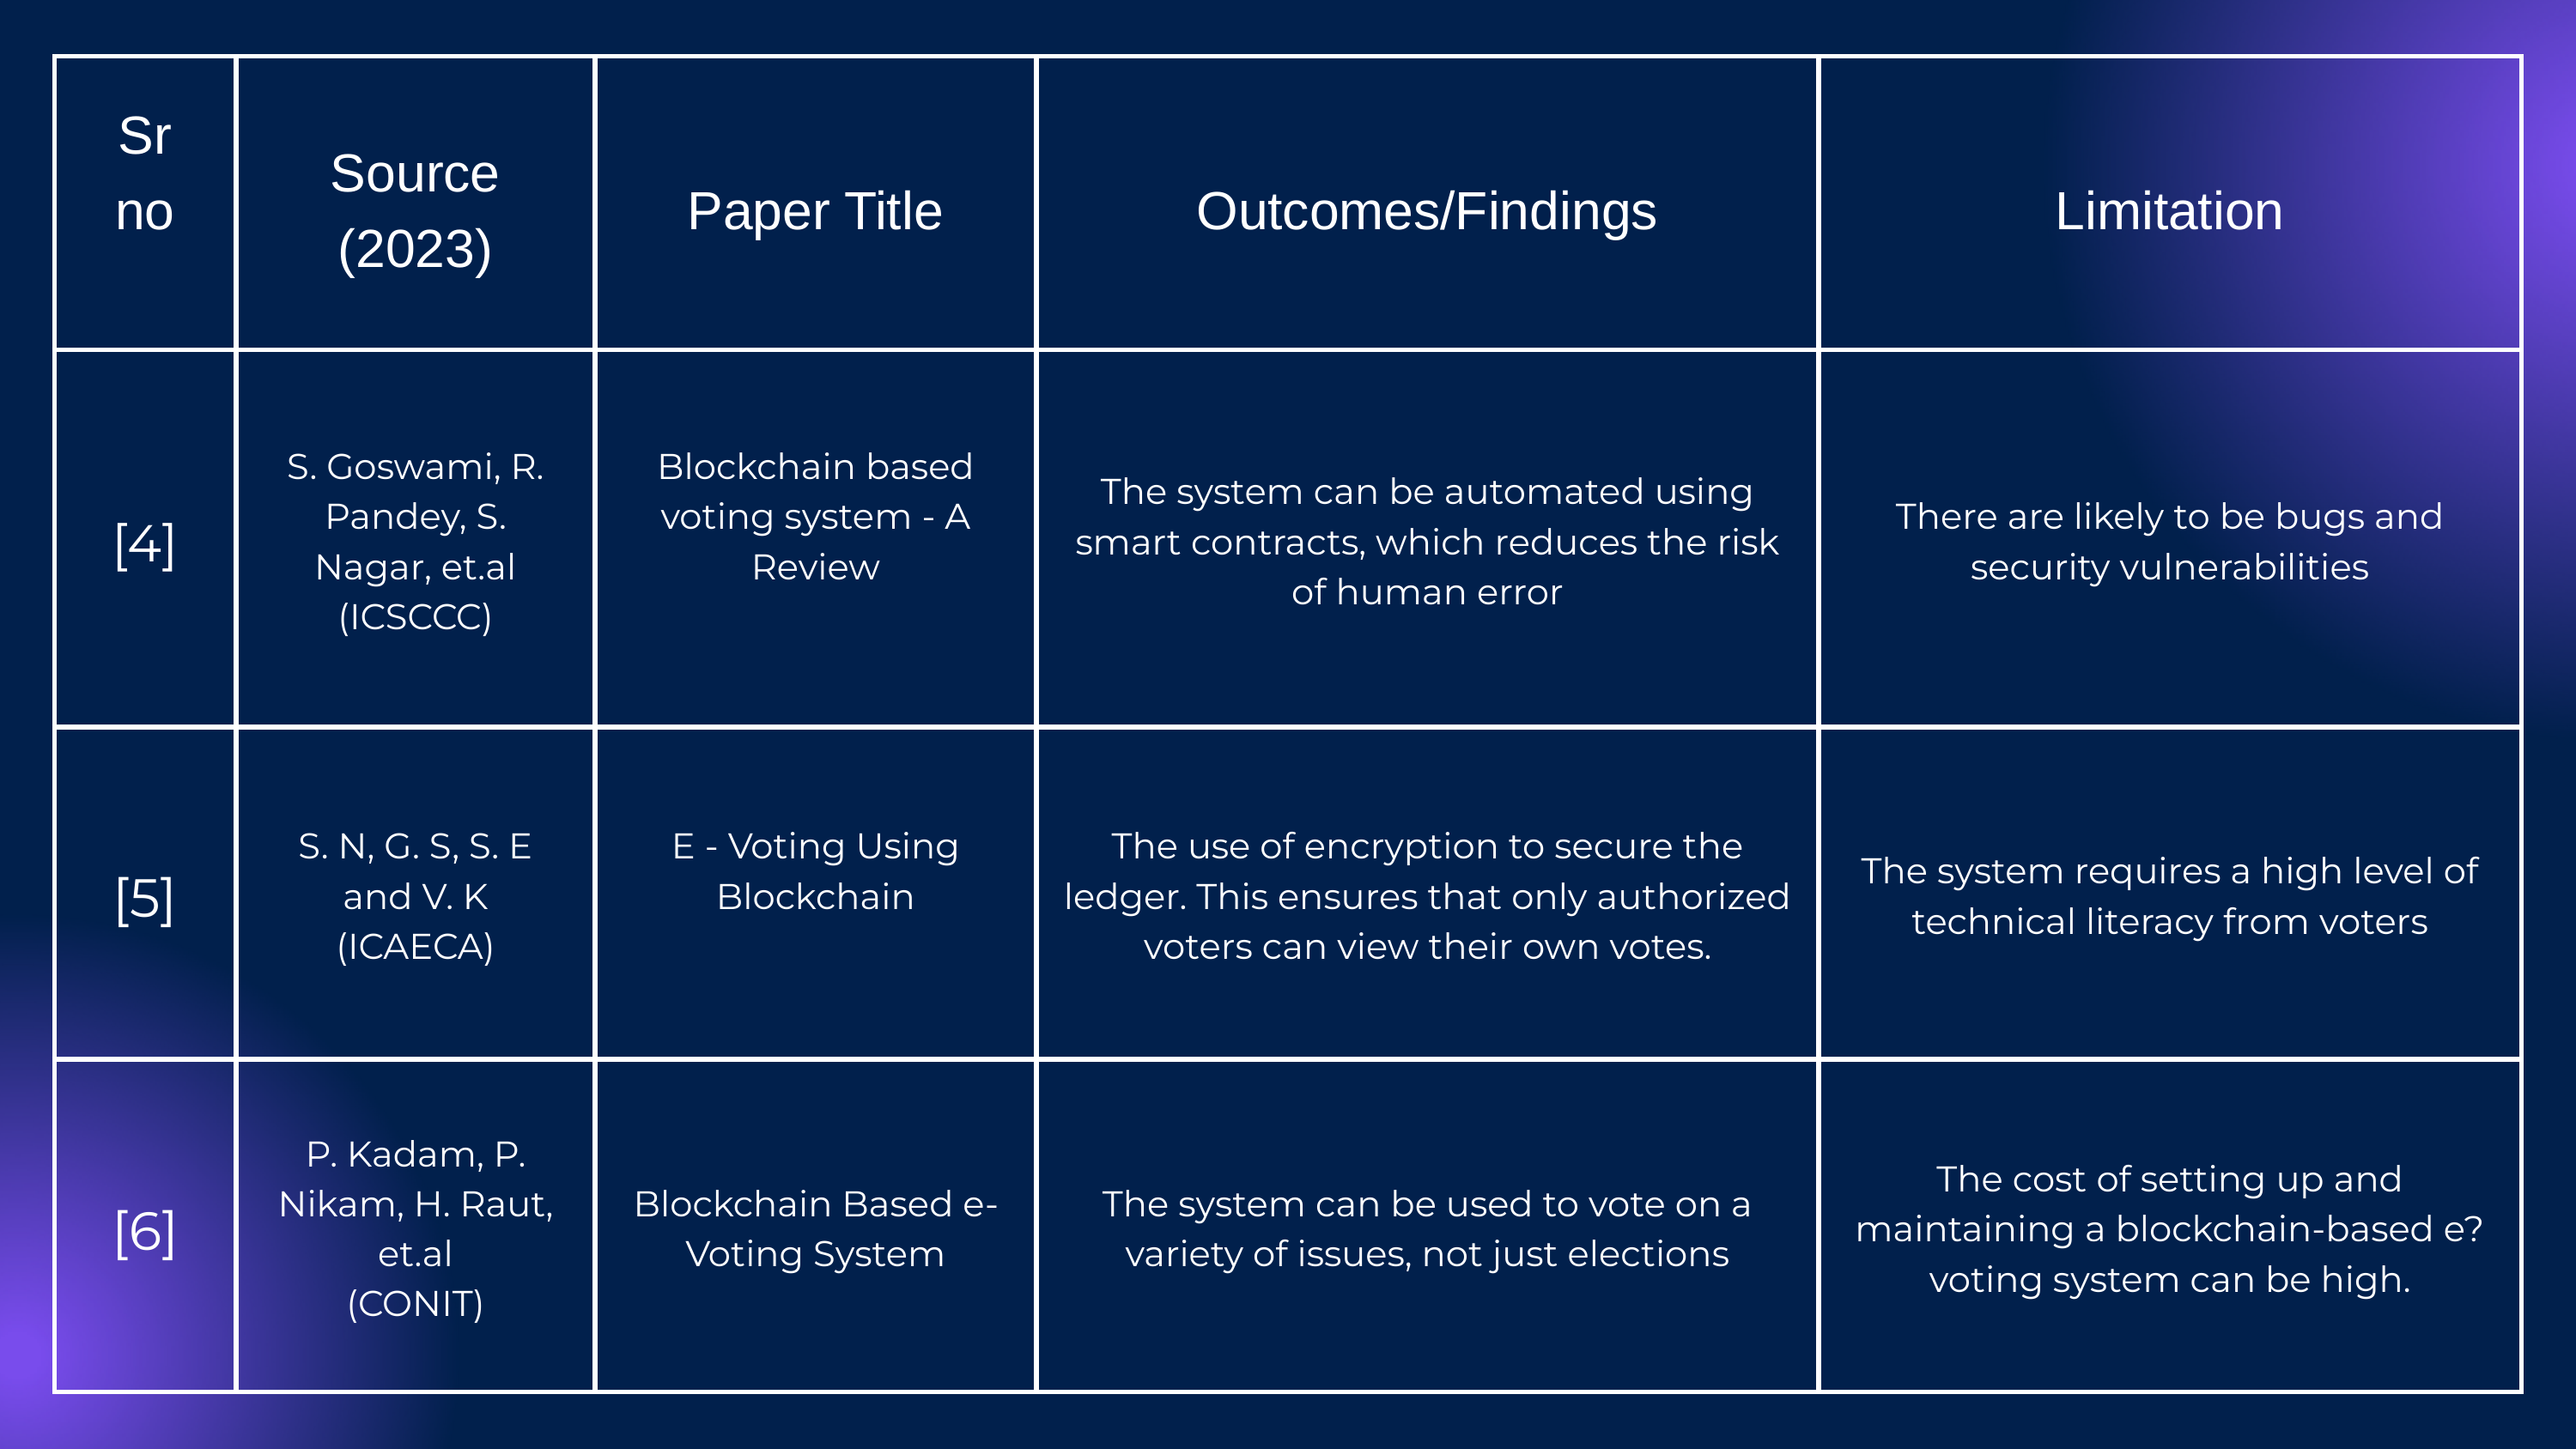

| Sr no | Source (2023) | Paper Title | Outcomes/Findings | Limitation |
| --- | --- | --- | --- | --- |
| [4] | S. Goswami, R. Pandey, S. Nagar, et.al (ICSCCC) | Blockchain based voting system - A Review | The system can be automated using smart contracts, which reduces the risk of human error | There are likely to be bugs and security vulnerabilities |
| [5] | S. N, G. S, S. E and V. K (ICAECA) | E - Voting Using Blockchain | The use of encryption to secure the ledger. This ensures that only authorized voters can view their own votes. | The system requires a high level of technical literacy from voters |
| [6] | P. Kadam, P. Nikam, H. Raut, et.al (CONIT) | Blockchain Based e-Voting System | The system can be used to vote on a variety of issues, not just elections | The cost of setting up and maintaining a blockchain-based e?voting system can be high. |